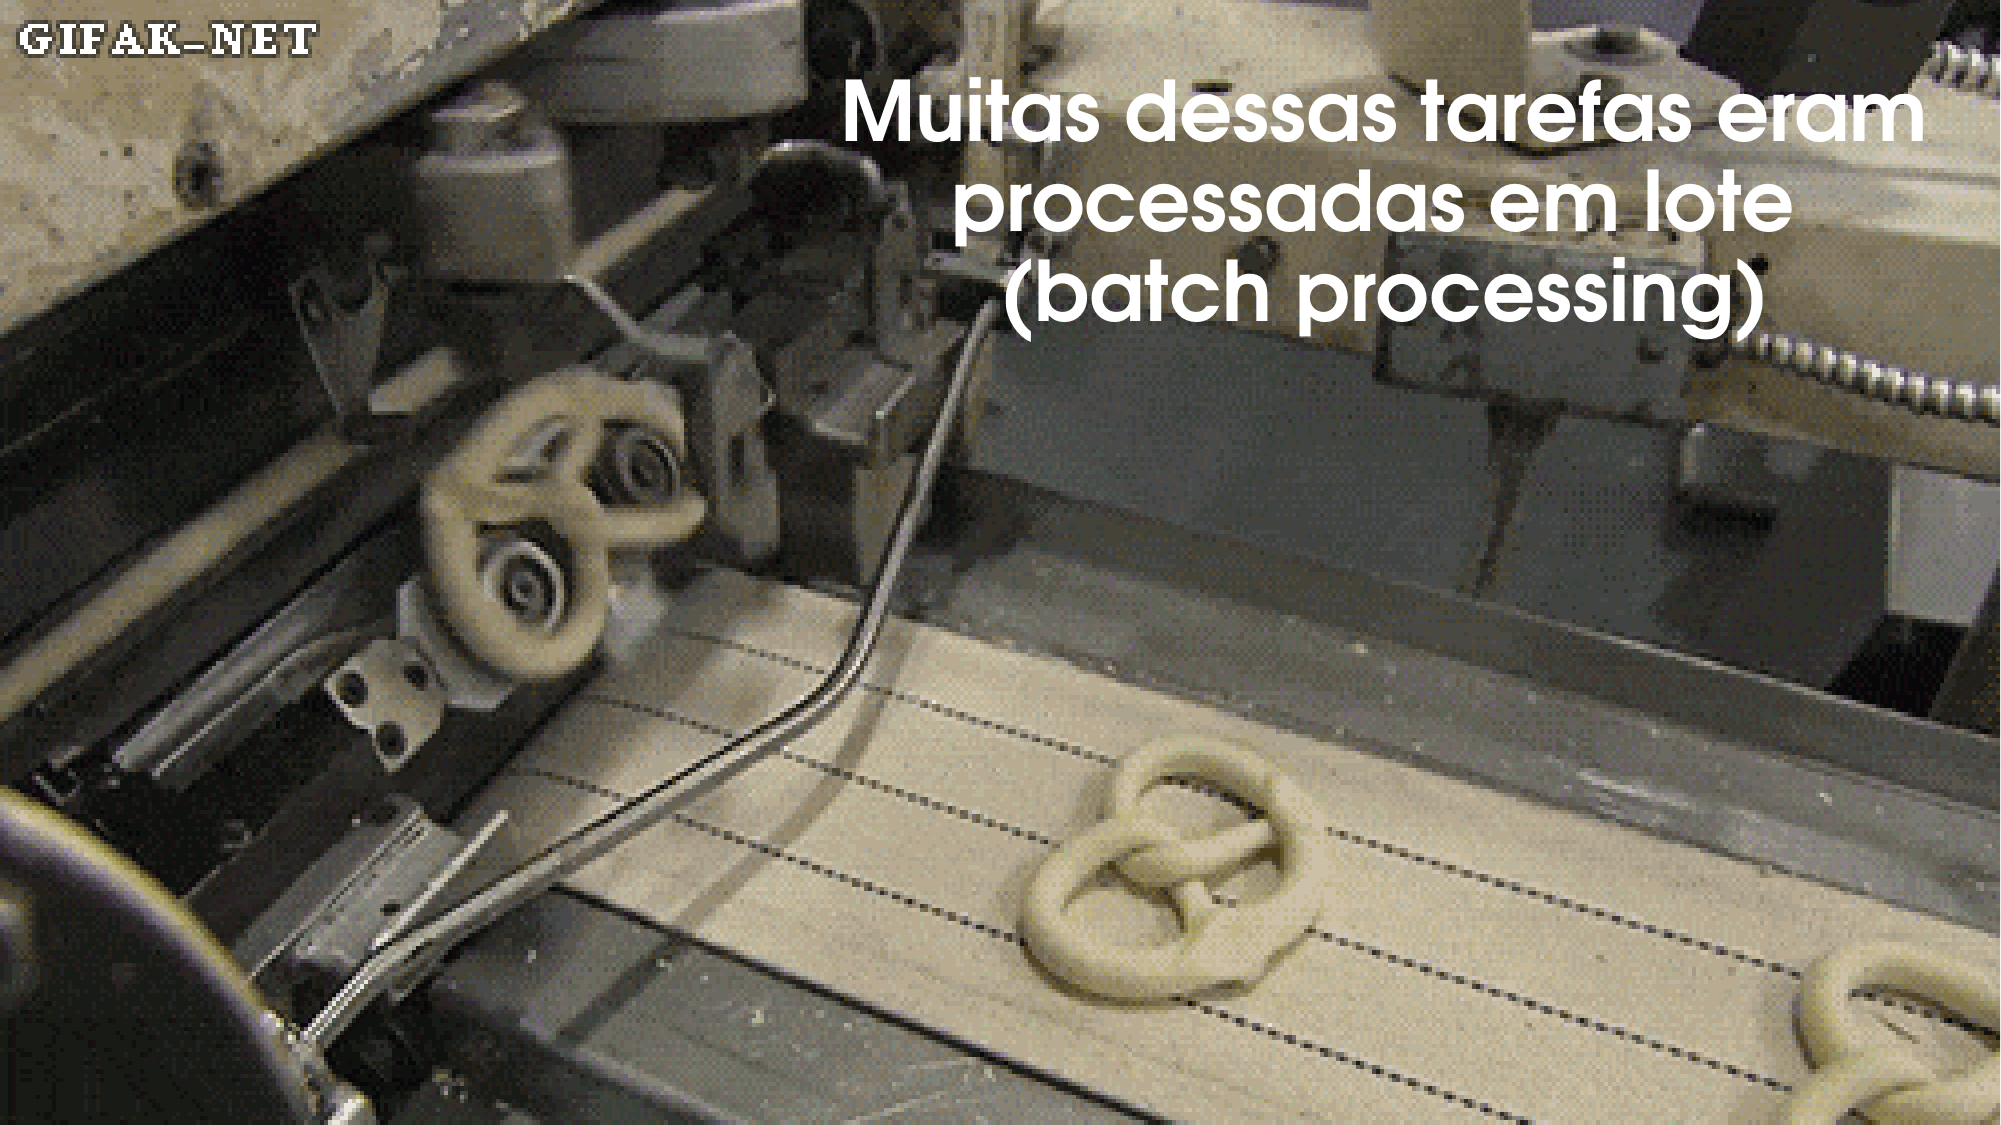

Muitas dessas tarefas eram processadas em lote
(batch processing)
9